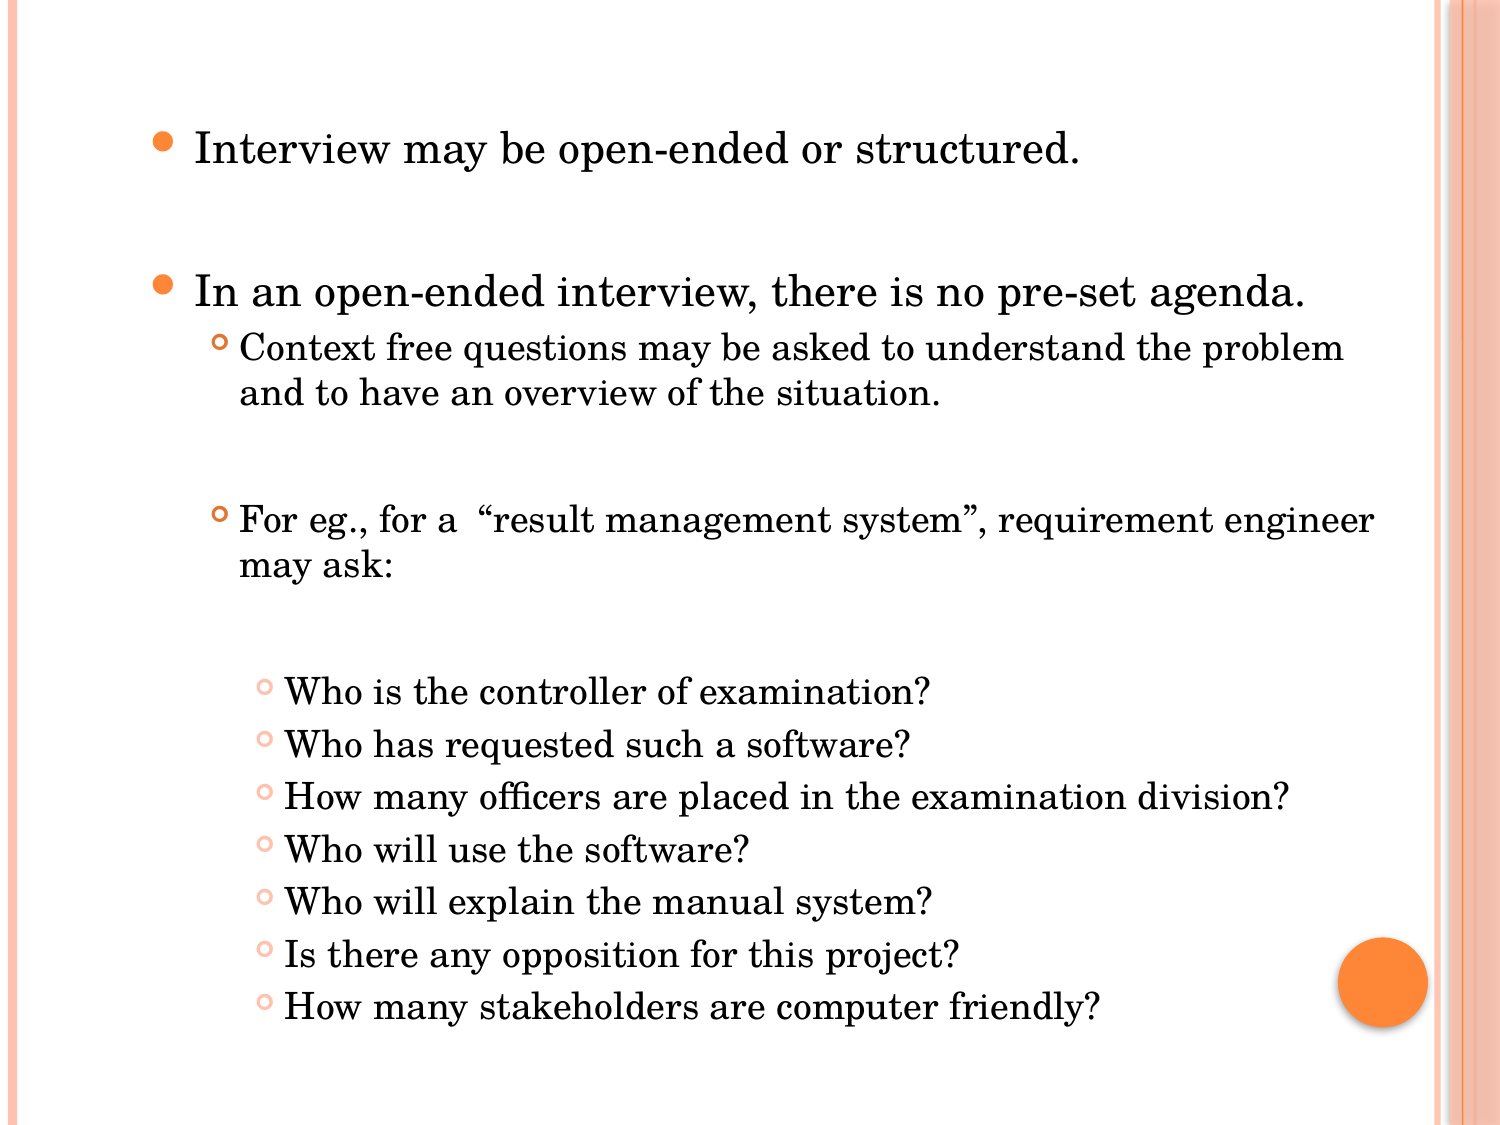

Interview may be open-ended or structured.

In an open-ended interview, there is no pre-set agenda.
Context free questions may be asked to understand the problem and to have an overview of the situation.

For eg., for a  “result management system”, requirement engineer may ask:

Who is the controller of examination?
Who has requested such a software?
How many officers are placed in the examination division?
Who will use the software?
Who will explain the manual system?
Is there any opposition for this project?
How many stakeholders are computer friendly?